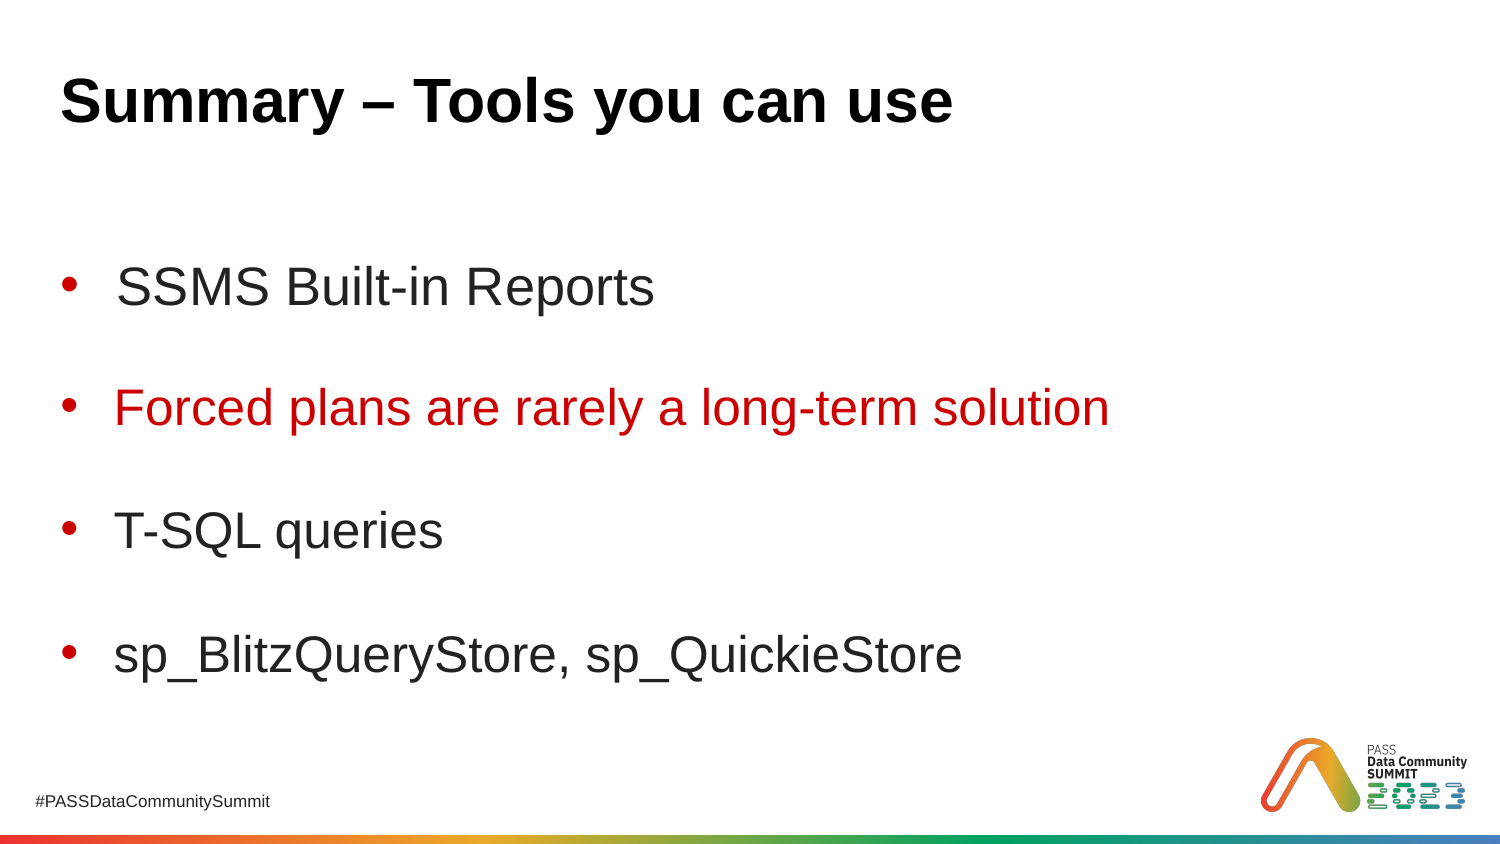

# Summary – Tools you can use
SSMS Built-in Reports
Forced plans are rarely a long-term solution
T-SQL queries
sp_BlitzQueryStore, sp_QuickieStore